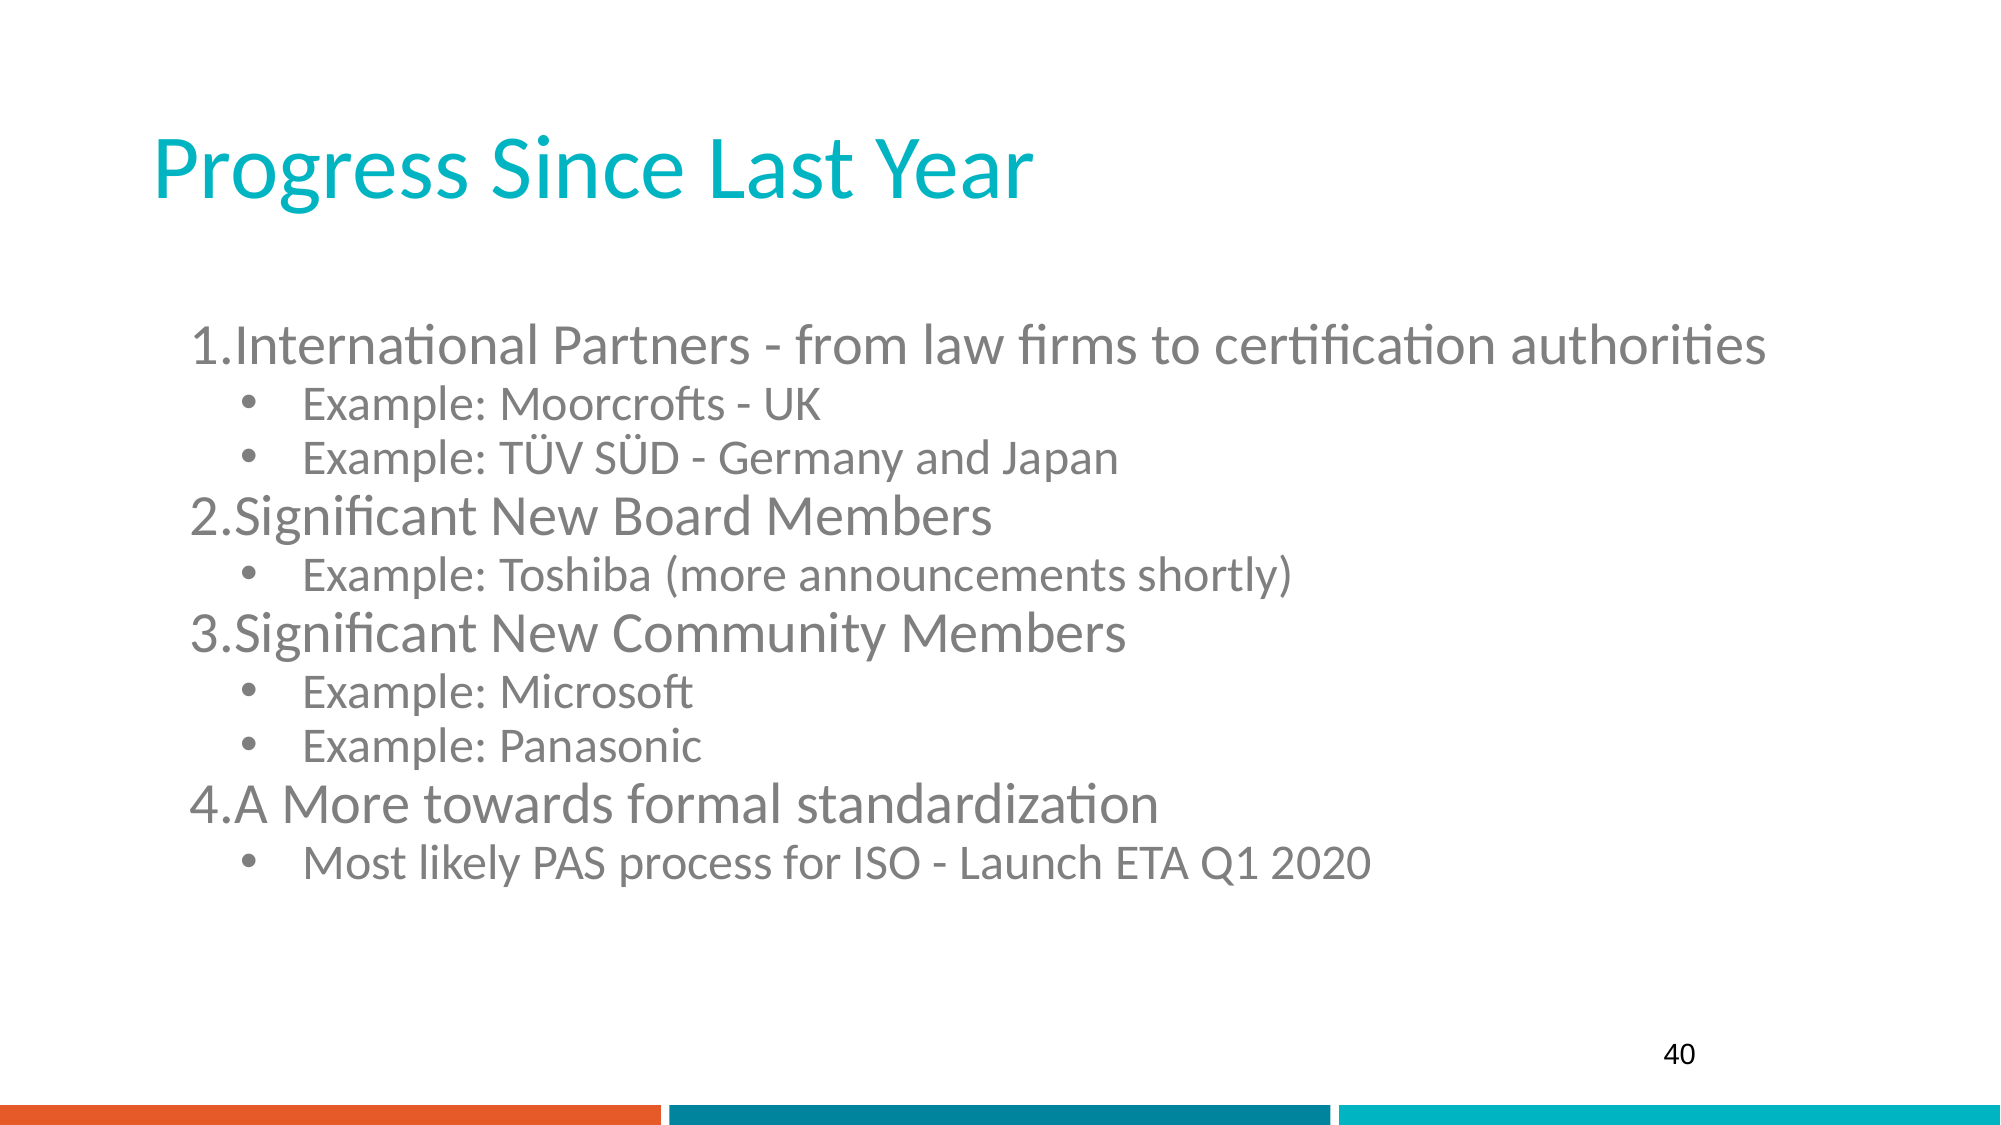

# Progress Since Last Year
International Partners - from law firms to certification authorities
Example: Moorcrofts - UK
Example: TÜV SÜD - Germany and Japan
Significant New Board Members
Example: Toshiba (more announcements shortly)
Significant New Community Members
Example: Microsoft
Example: Panasonic
A More towards formal standardization
Most likely PAS process for ISO - Launch ETA Q1 2020
40